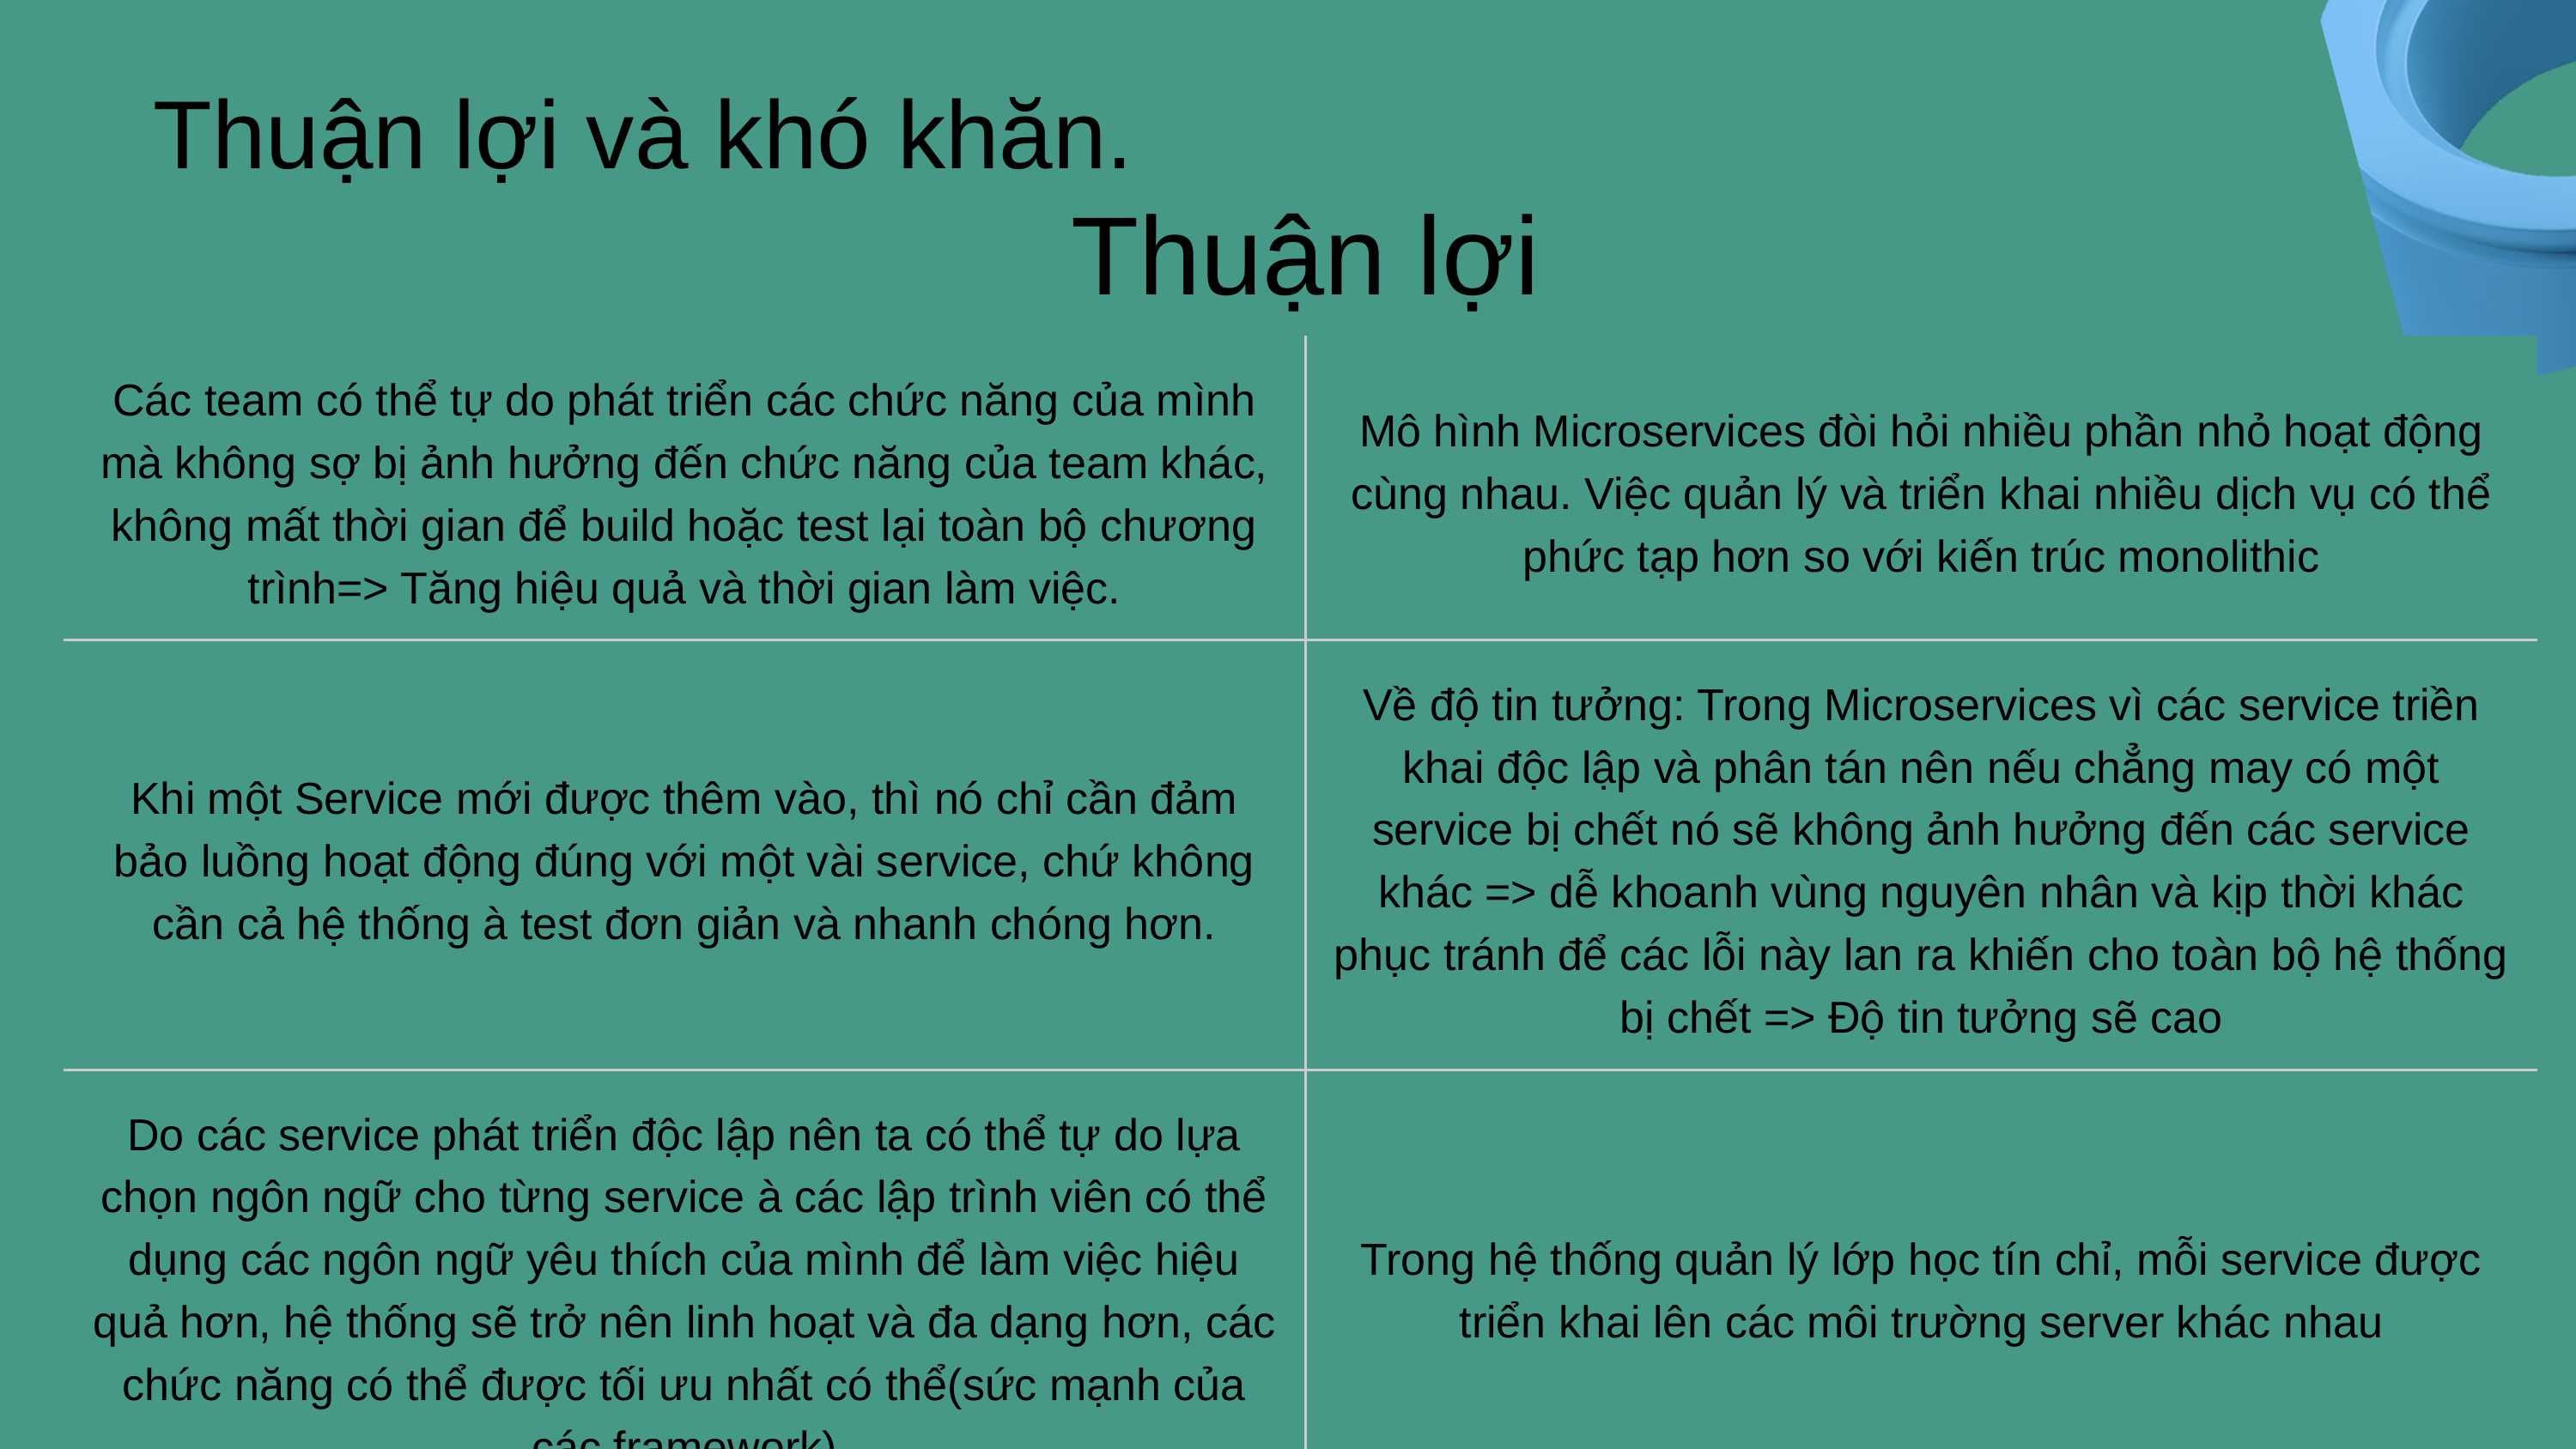

Thuận lợi và khó khăn.
Thuận lợi
| Các team có thể tự do phát triển các chức năng của mình mà không sợ bị ảnh hưởng đến chức năng của team khác, không mất thời gian để build hoặc test lại toàn bộ chương trình=> Tăng hiệu quả và thời gian làm việc. | Mô hình Microservices đòi hỏi nhiều phần nhỏ hoạt động cùng nhau. Việc quản lý và triển khai nhiều dịch vụ có thể phức tạp hơn so với kiến trúc monolithic |
| --- | --- |
| Khi một Service mới được thêm vào, thì nó chỉ cần đảm bảo luồng hoạt động đúng với một vài service, chứ không cần cả hệ thống à test đơn giản và nhanh chóng hơn. | Về độ tin tưởng: Trong Microservices vì các service triền khai độc lập và phân tán nên nếu chẳng may có một service bị chết nó sẽ không ảnh hưởng đến các service khác => dễ khoanh vùng nguyên nhân và kịp thời khác phục tránh để các lỗi này lan ra khiến cho toàn bộ hệ thống bị chết => Độ tin tưởng sẽ cao |
| Do các service phát triển độc lập nên ta có thể tự do lựa chọn ngôn ngữ cho từng service à các lập trình viên có thể dụng các ngôn ngữ yêu thích của mình để làm việc hiệu quả hơn, hệ thống sẽ trở nên linh hoạt và đa dạng hơn, các chức năng có thể được tối ưu nhất có thể(sức mạnh của các framework) | Trong hệ thống quản lý lớp học tín chỉ, mỗi service được triển khai lên các môi trường server khác nhau |